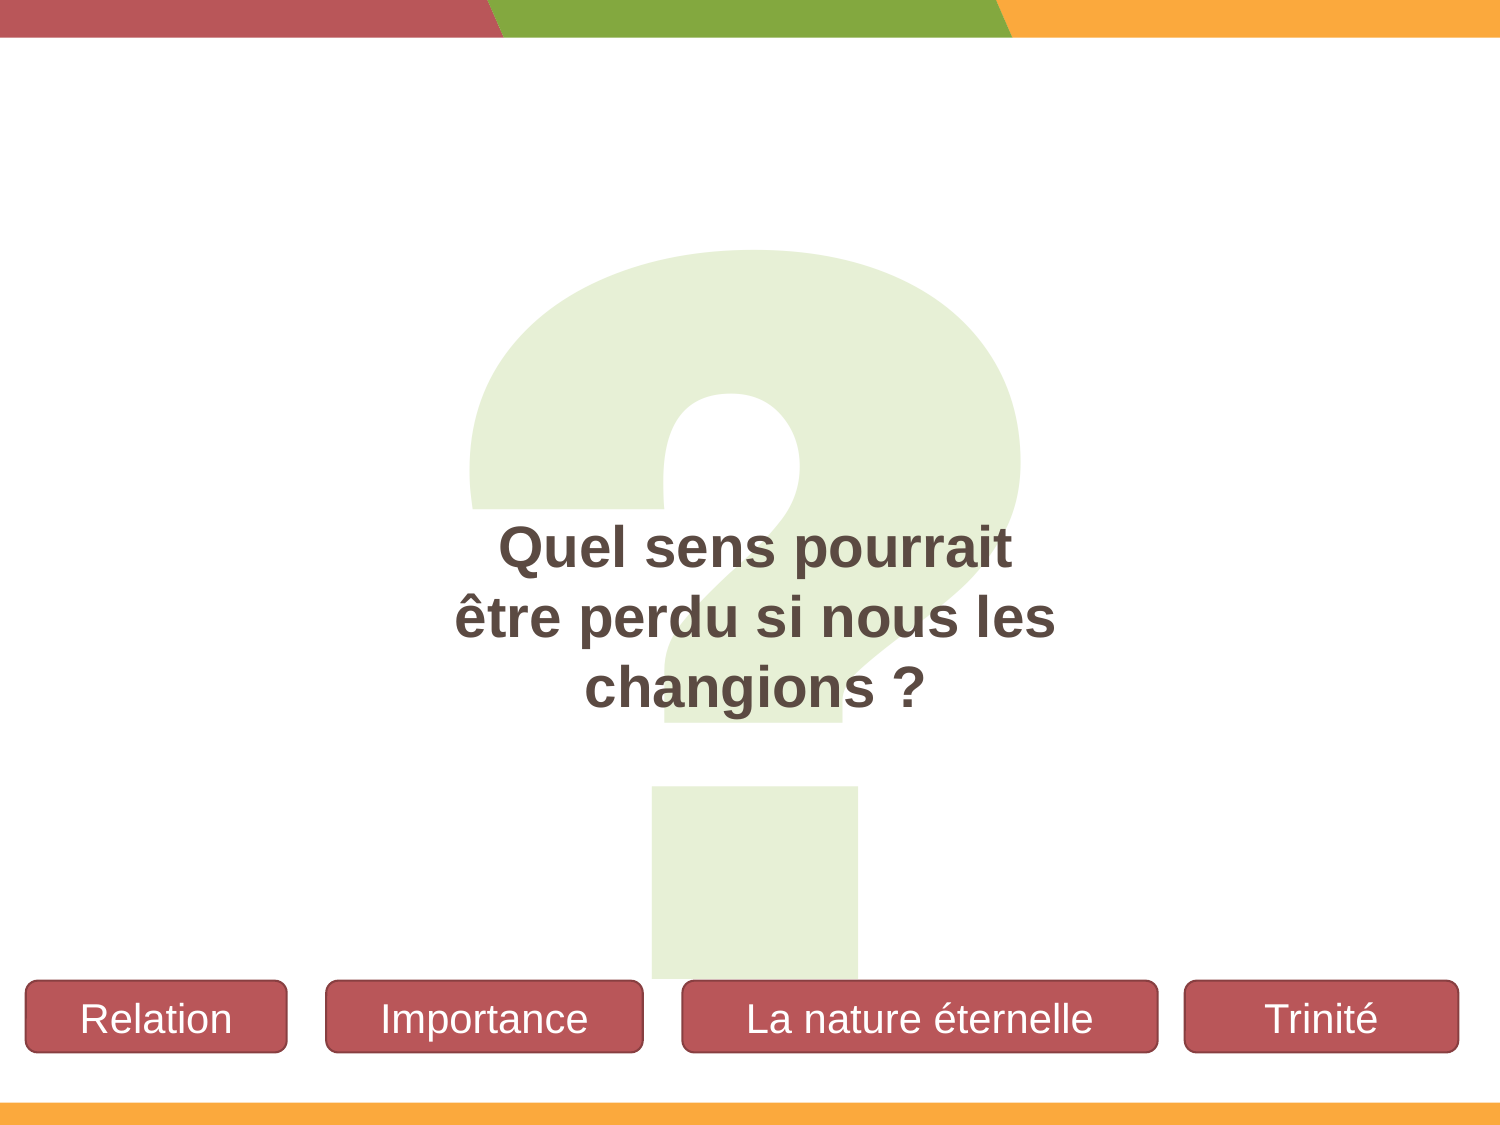

?
Quel sens pourrait être perdu si nous les changions ?
Relation
Importance
La nature éternelle
Trinité